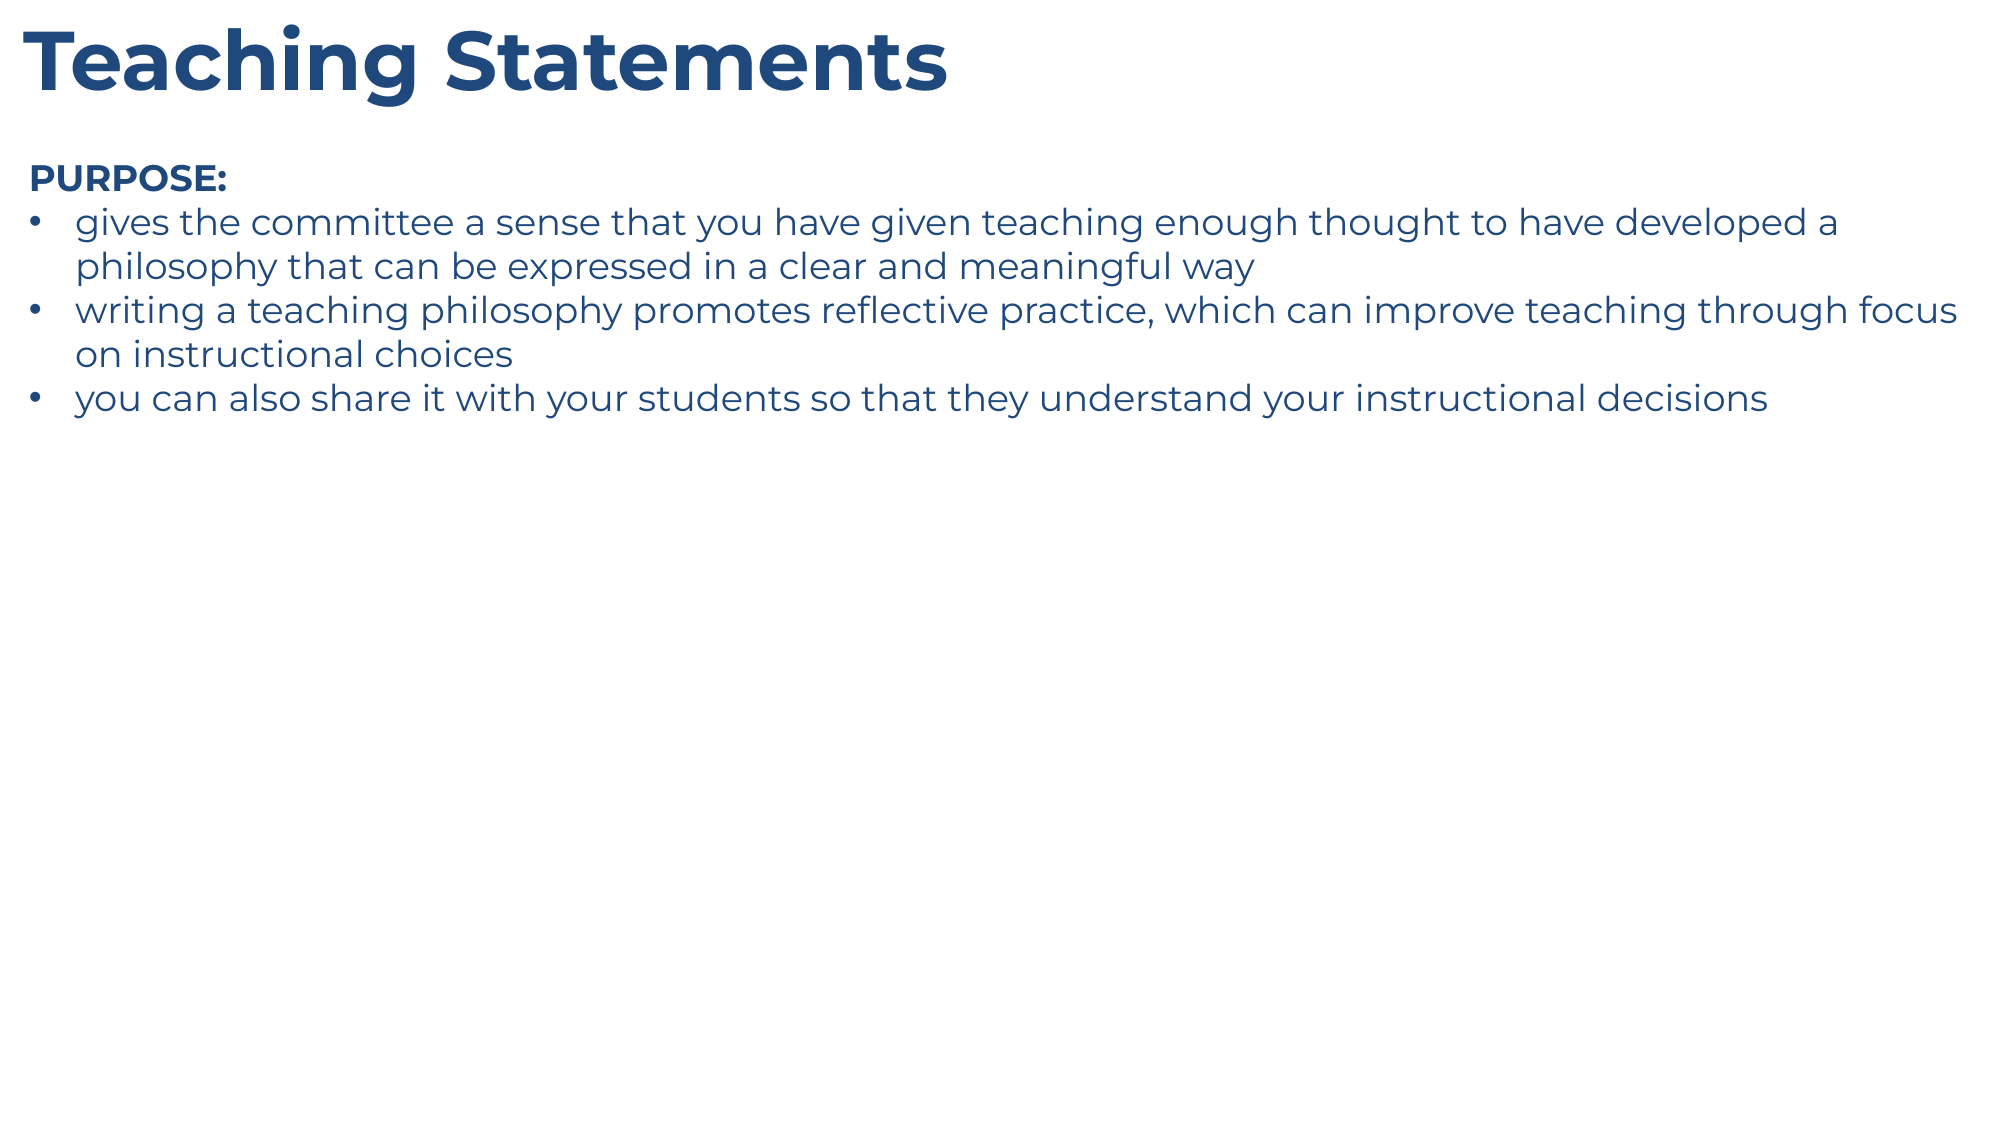

Teaching Statements
PURPOSE:
gives the committee a sense that you have given teaching enough thought to have developed a philosophy that can be expressed in a clear and meaningful way
writing a teaching philosophy promotes reflective practice, which can improve teaching through focus on instructional choices
you can also share it with your students so that they understand your instructional decisions